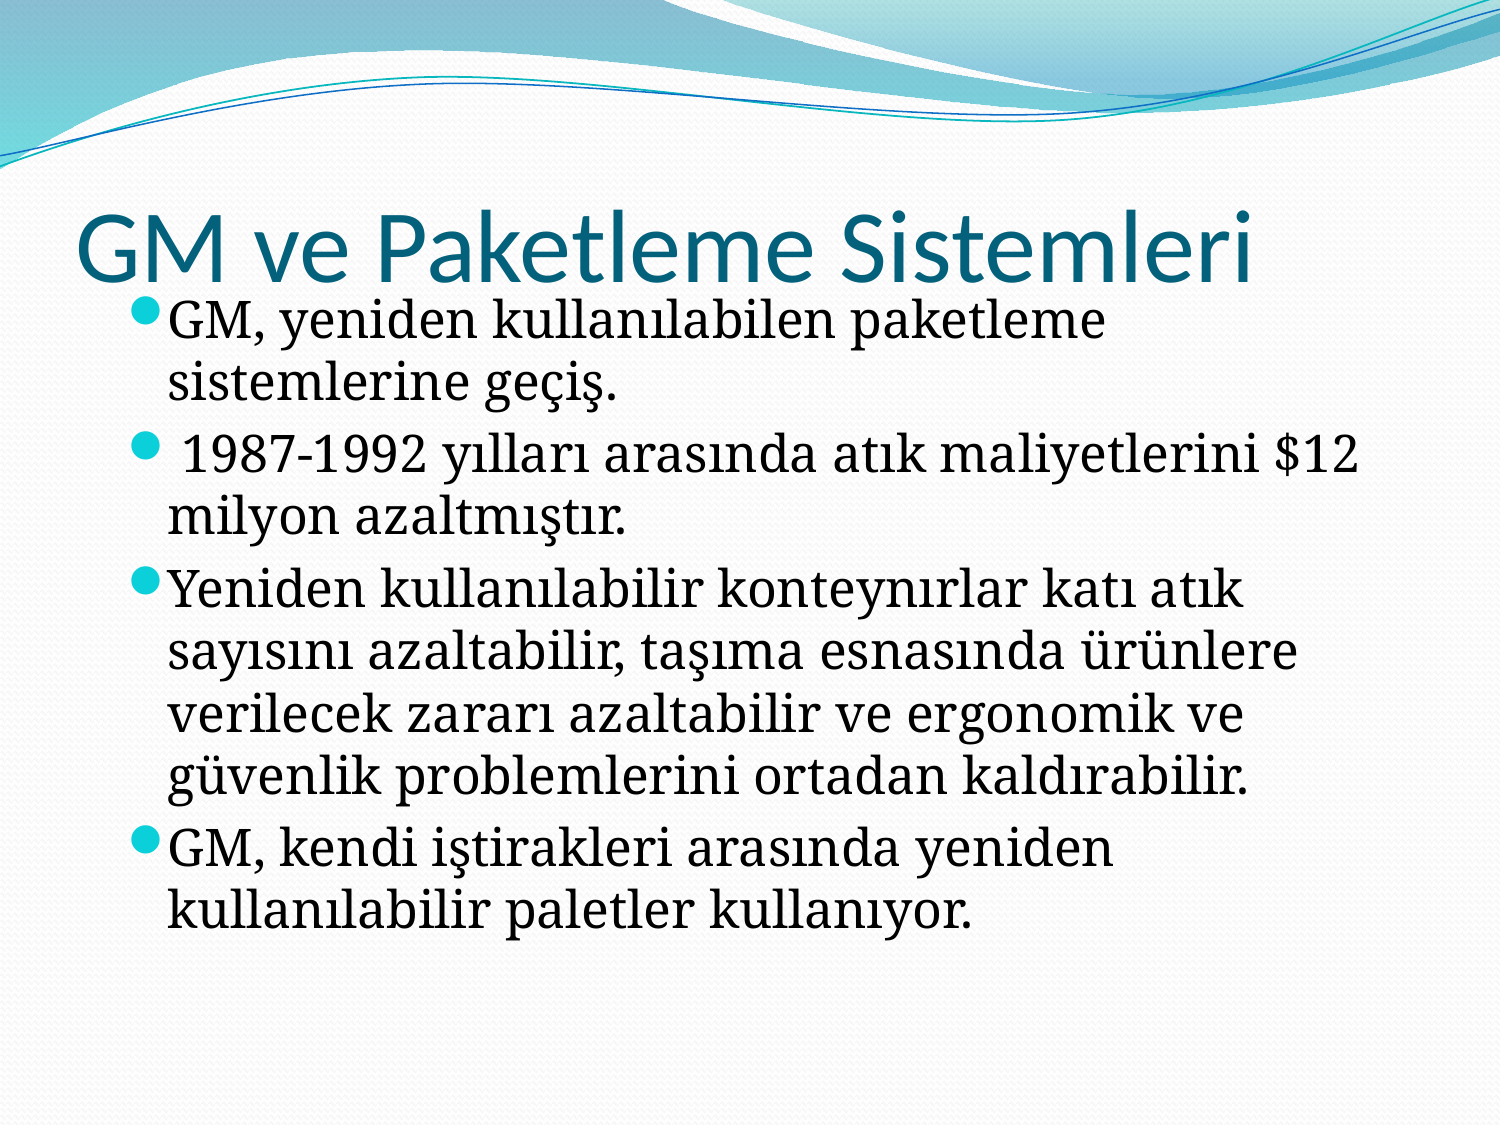

# GM ve Paketleme Sistemleri
GM, yeniden kullanılabilen paketleme sistemlerine geçiş.
 1987-1992 yılları arasında atık maliyetlerini $12 milyon azaltmıştır.
Yeniden kullanılabilir konteynırlar katı atık sayısını azaltabilir, taşıma esnasında ürünlere verilecek zararı azaltabilir ve ergonomik ve güvenlik problemlerini ortadan kaldırabilir.
GM, kendi iştirakleri arasında yeniden kullanılabilir paletler kullanıyor.